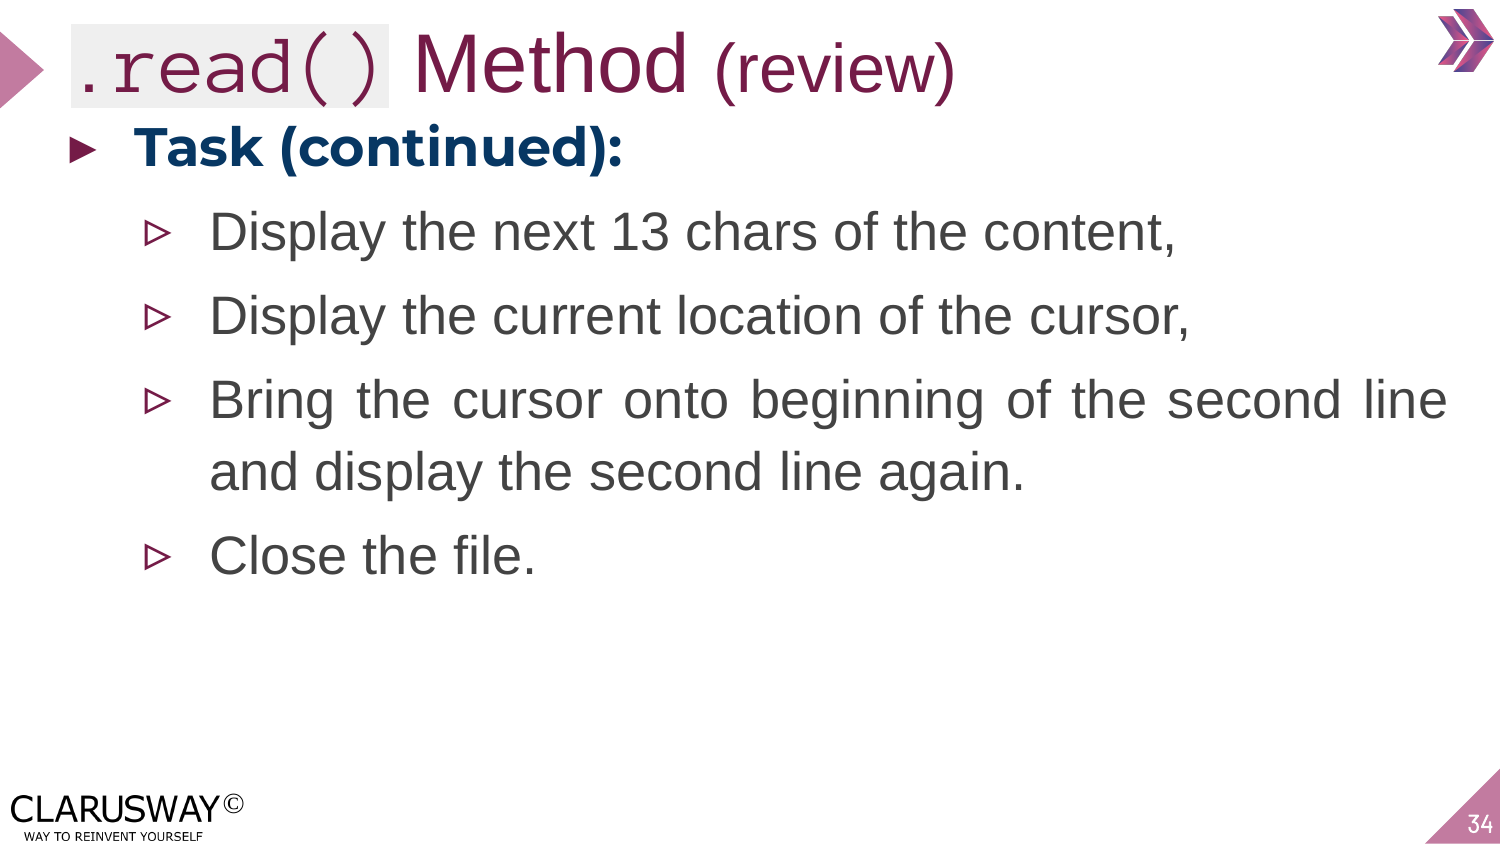

# .read() Method (review)
Task (continued):
Display the next 13 chars of the content,
Display the current location of the cursor,
Bring the cursor onto beginning of the second line and display the second line again.
Close the file.
34